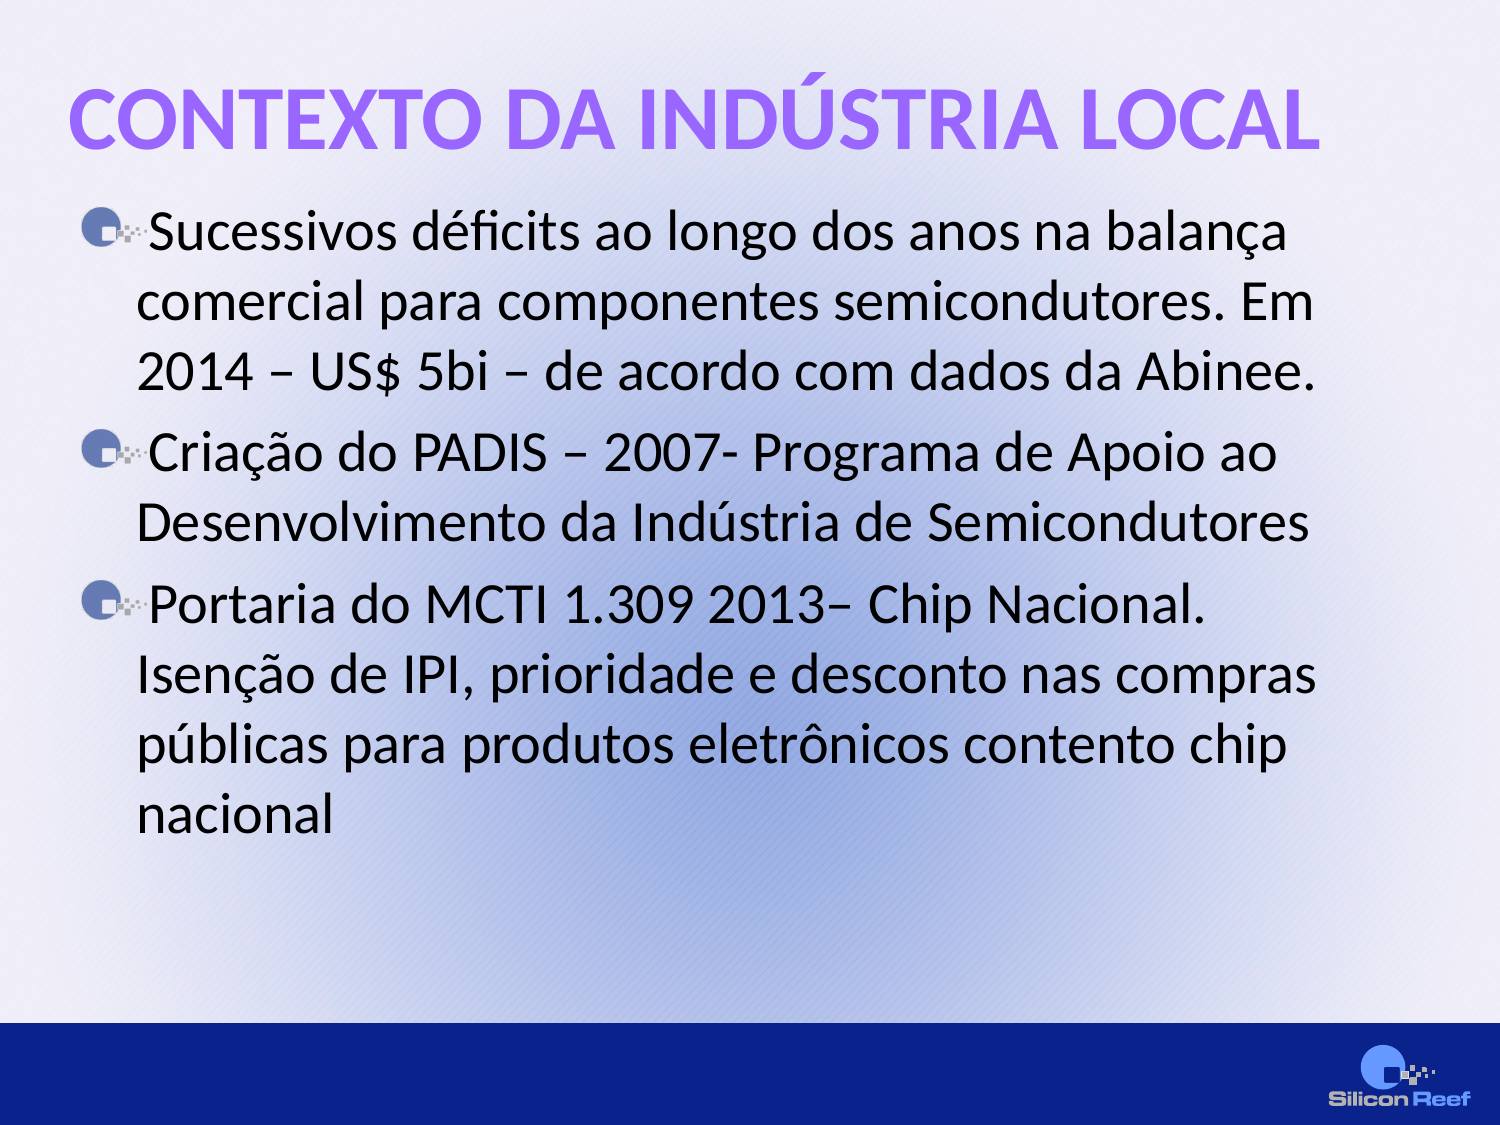

CONTEXTO DA INDÚSTRIA LOCAL
Sucessivos déficits ao longo dos anos na balança comercial para componentes semicondutores. Em 2014 – US$ 5bi – de acordo com dados da Abinee.
Criação do PADIS – 2007- Programa de Apoio ao Desenvolvimento da Indústria de Semicondutores
Portaria do MCTI 1.309 2013– Chip Nacional. Isenção de IPI, prioridade e desconto nas compras públicas para produtos eletrônicos contento chip nacional